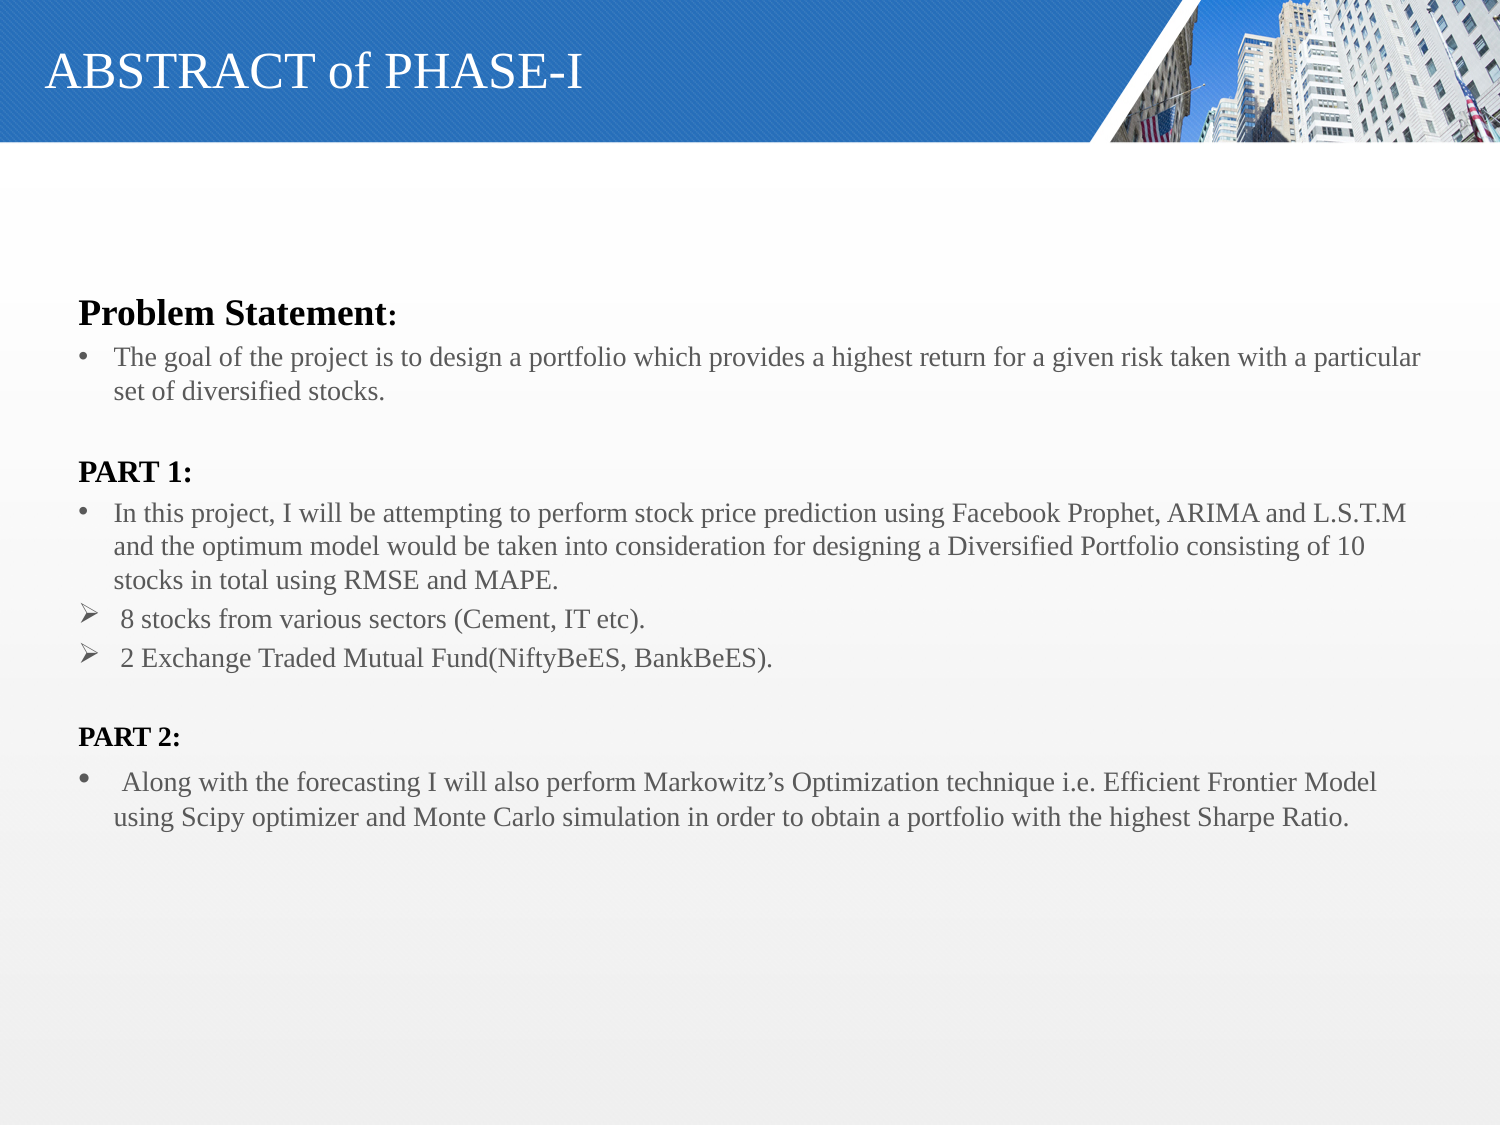

# ABSTRACT of PHASE-I
Problem Statement:
The goal of the project is to design a portfolio which provides a highest return for a given risk taken with a particular set of diversified stocks.

PART 1:
In this project, I will be attempting to perform stock price prediction using Facebook Prophet, ARIMA and L.S.T.M and the optimum model would be taken into consideration for designing a Diversified Portfolio consisting of 10 stocks in total using RMSE and MAPE.
 8 stocks from various sectors (Cement, IT etc).
 2 Exchange Traded Mutual Fund(NiftyBeES, BankBeES).

PART 2:
 Along with the forecasting I will also perform Markowitz’s Optimization technique i.e. Efficient Frontier Model using Scipy optimizer and Monte Carlo simulation in order to obtain a portfolio with the highest Sharpe Ratio.